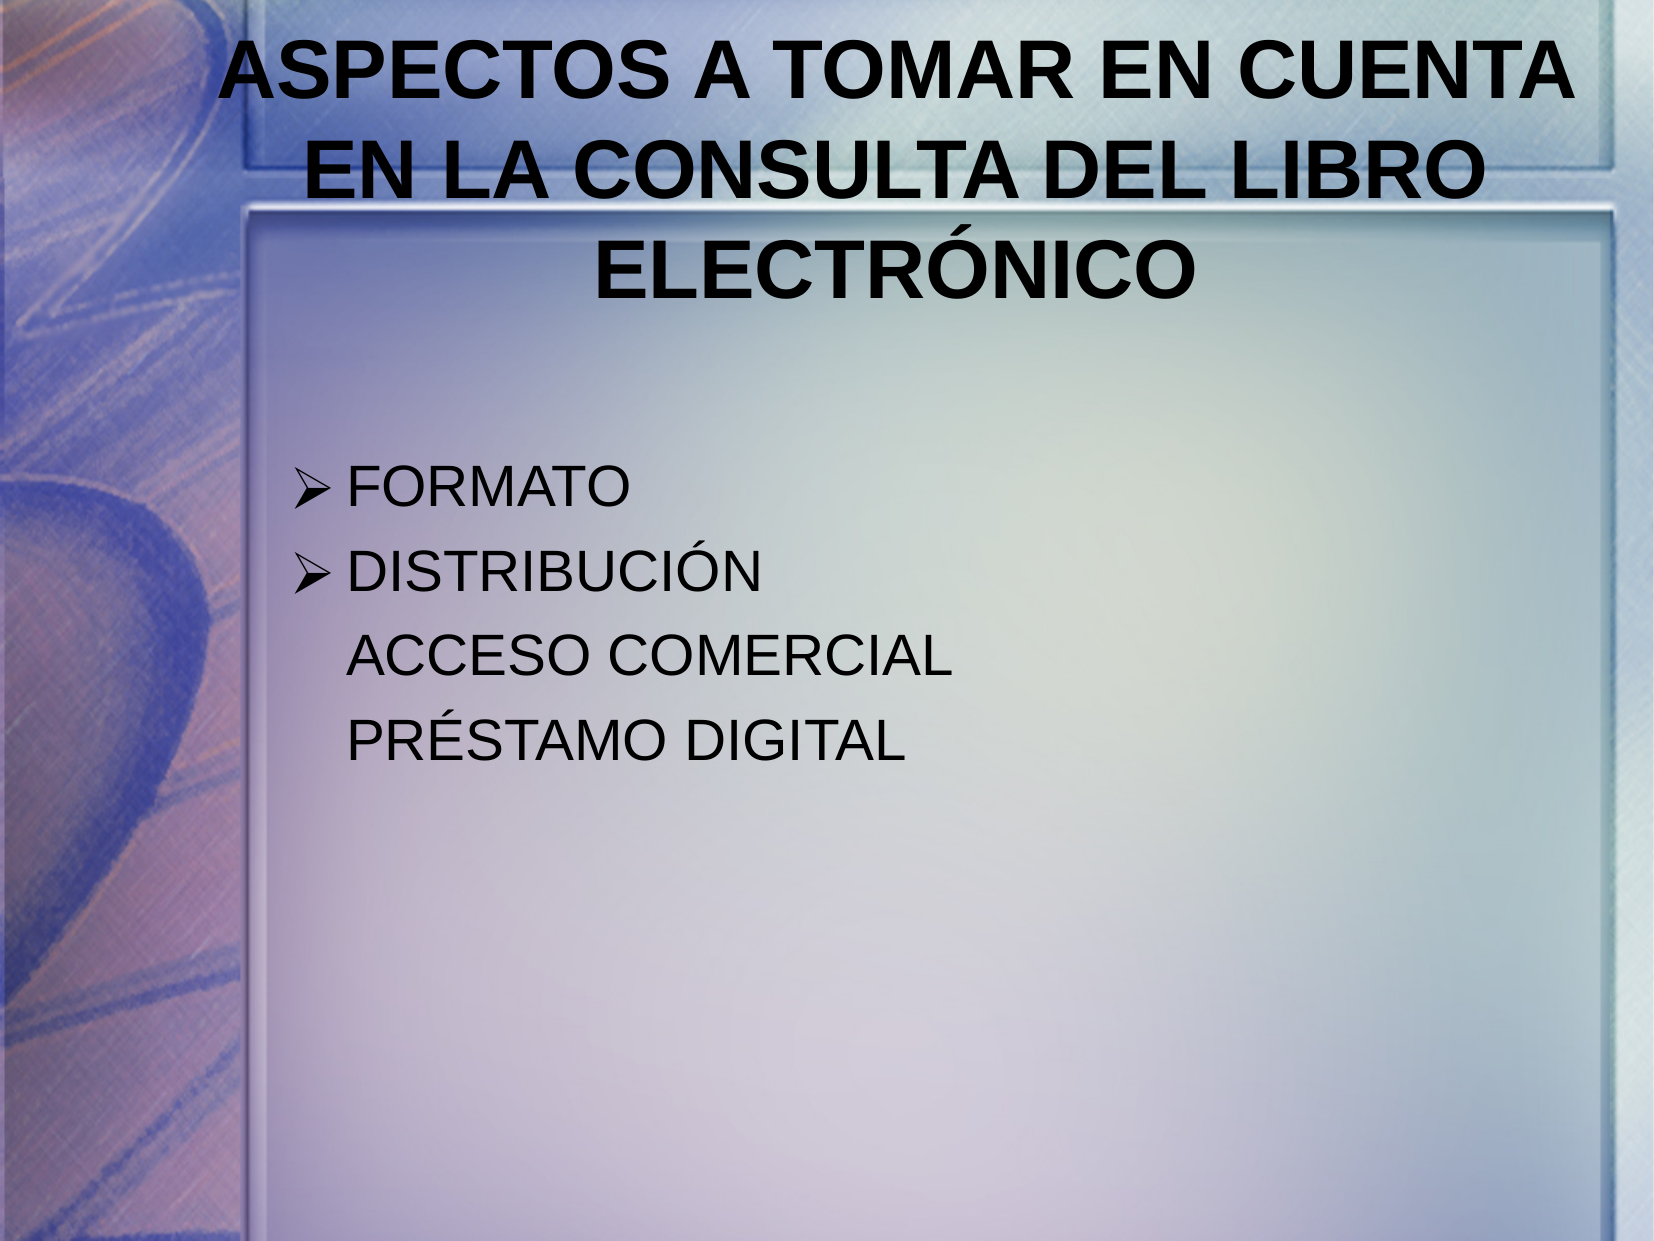

ASPECTOS A TOMAR EN CUENTA EN LA CONSULTA DEL LIBRO ELECTRÓNICO
FORMATO
DISTRIBUCIÓN
	ACCESO COMERCIAL
	PRÉSTAMO DIGITAL